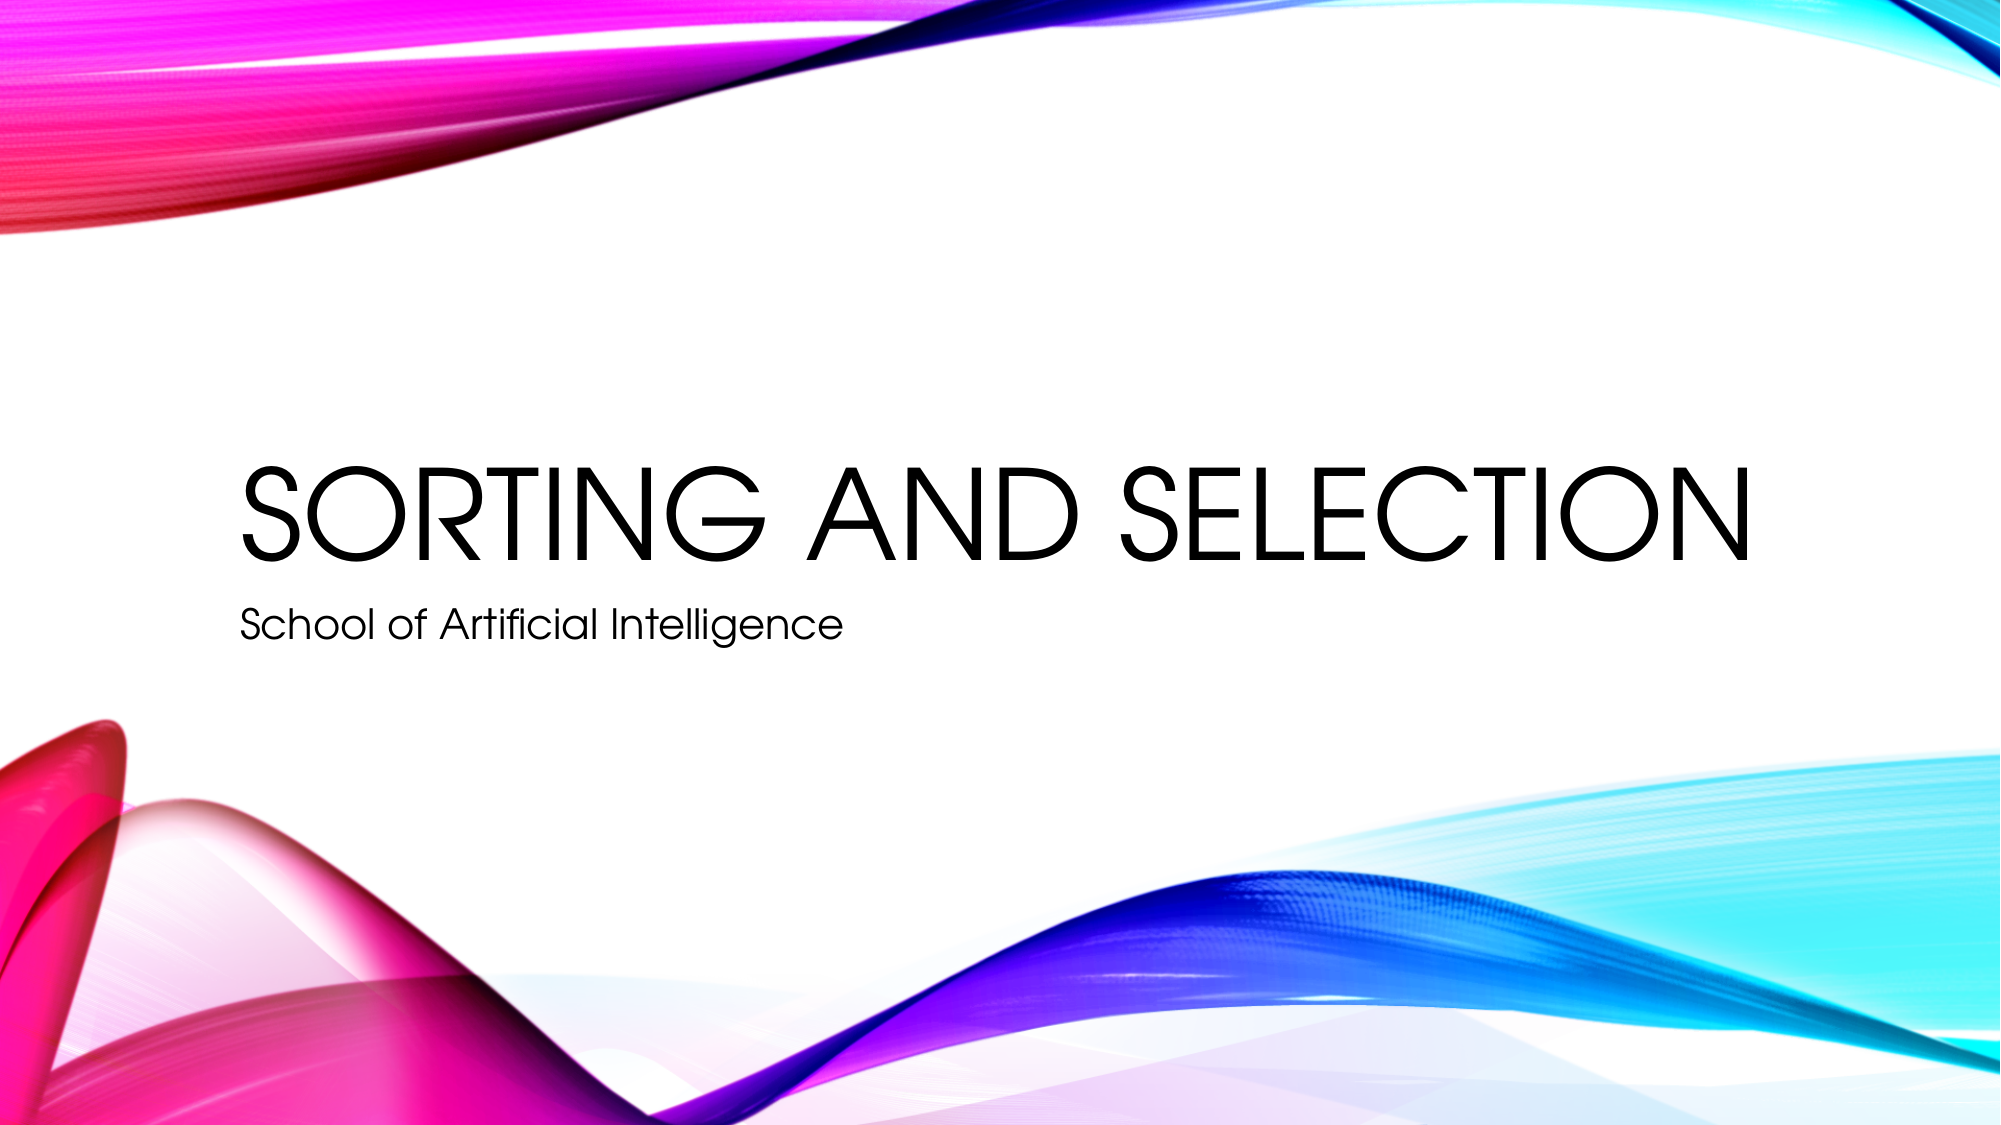

# Sorting and selection
School of Artificial Intelligence